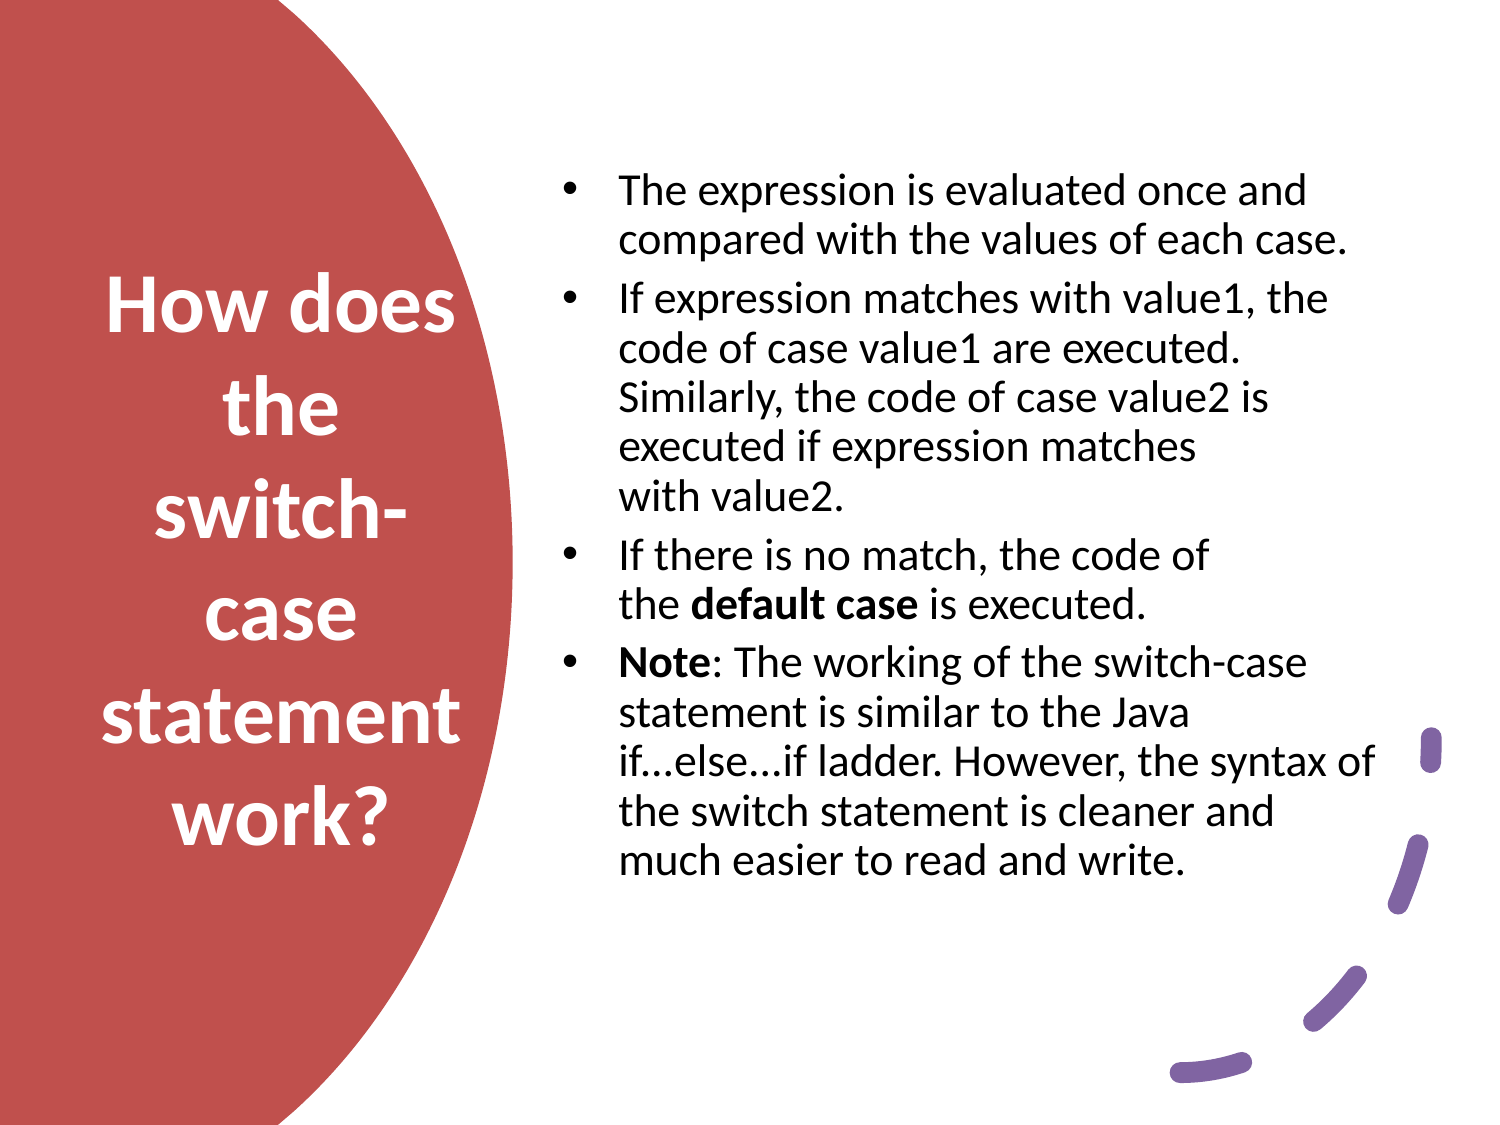

The expression is evaluated once and compared with the values of each case.
If expression matches with value1, the code of case value1 are executed. Similarly, the code of case value2 is executed if expression matches with value2.
If there is no match, the code of the default case is executed.
Note: The working of the switch-case statement is similar to the Java if...else...if ladder. However, the syntax of the switch statement is cleaner and much easier to read and write.

# How does the switch-case statement work?